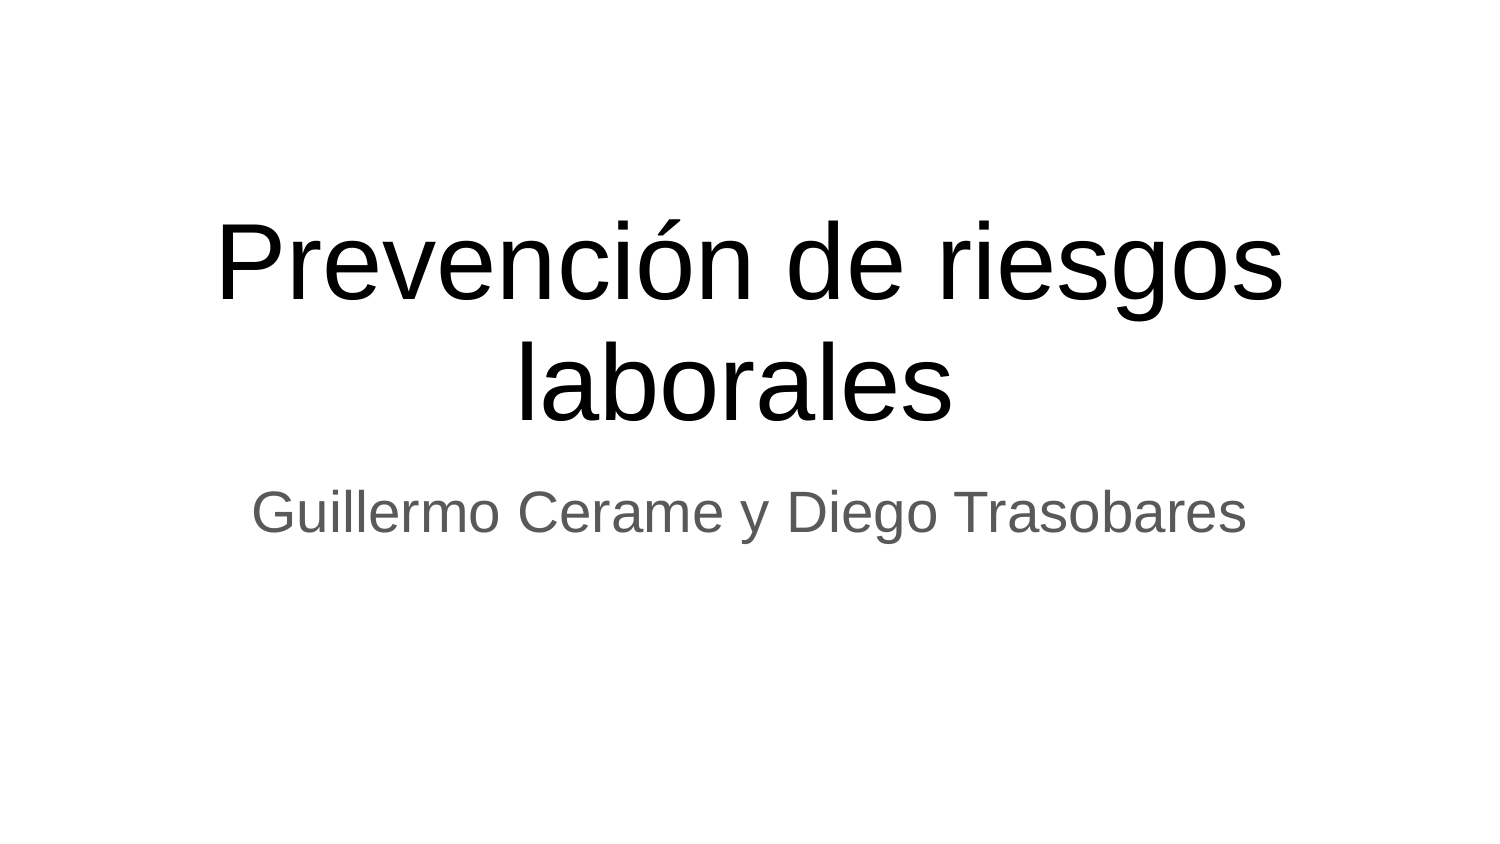

# Prevención de riesgos laborales
Guillermo Cerame y Diego Trasobares